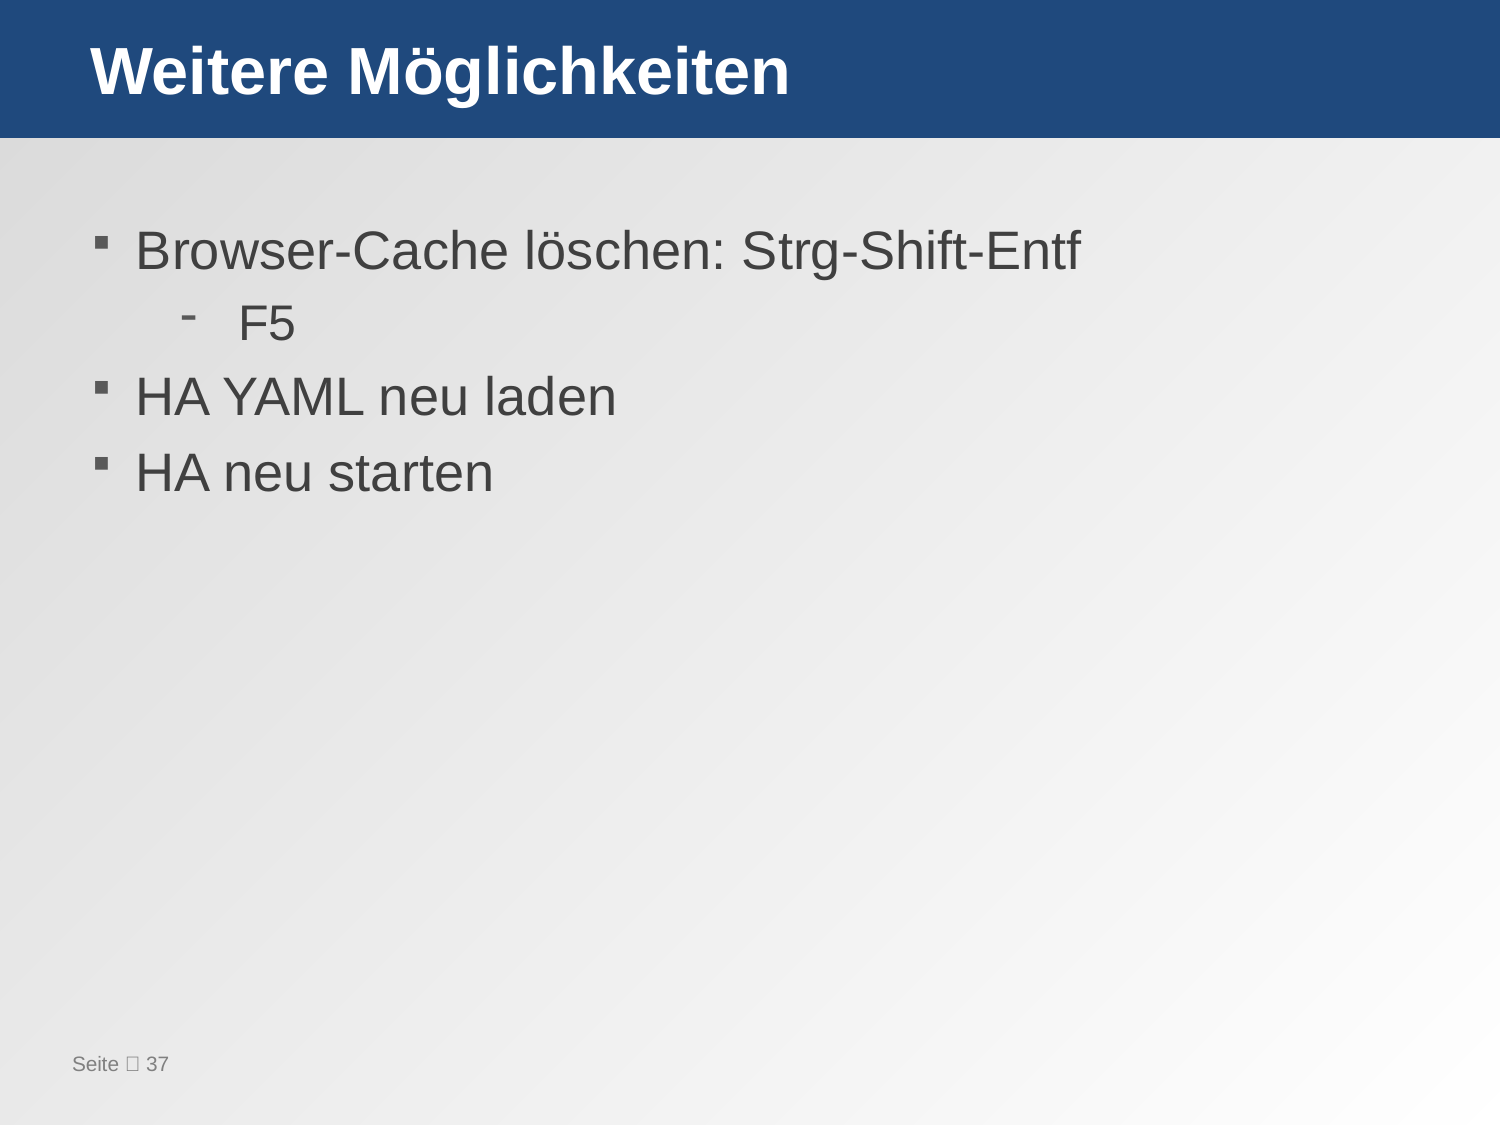

# Weitere Möglichkeiten
Browser-Cache löschen: Strg-Shift-Entf
F5
HA YAML neu laden
HA neu starten